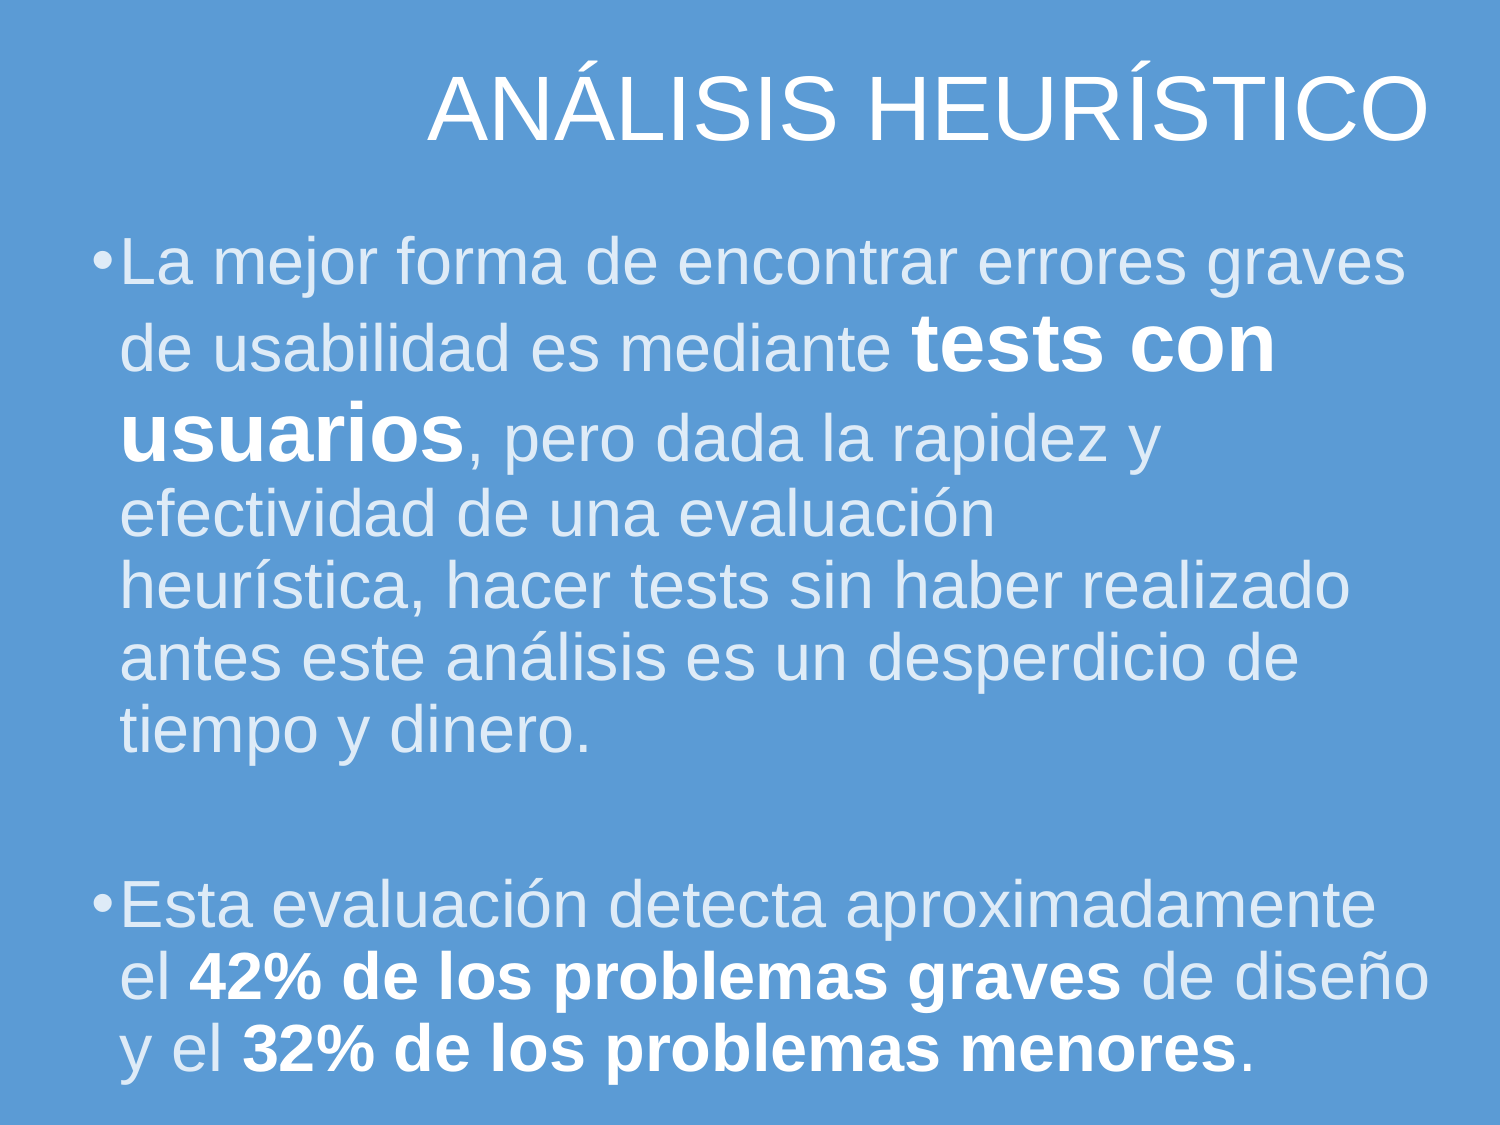

# ANÁLISIS HEURÍSTICO
La mejor forma de encontrar errores graves de usabilidad es mediante tests con usuarios, pero dada la rapidez y efectividad de una evaluación heurística, hacer tests sin haber realizado antes este análisis es un desperdicio de tiempo y dinero.

Esta evaluación detecta aproximadamente el 42% de los problemas graves de diseño y el 32% de los problemas menores.